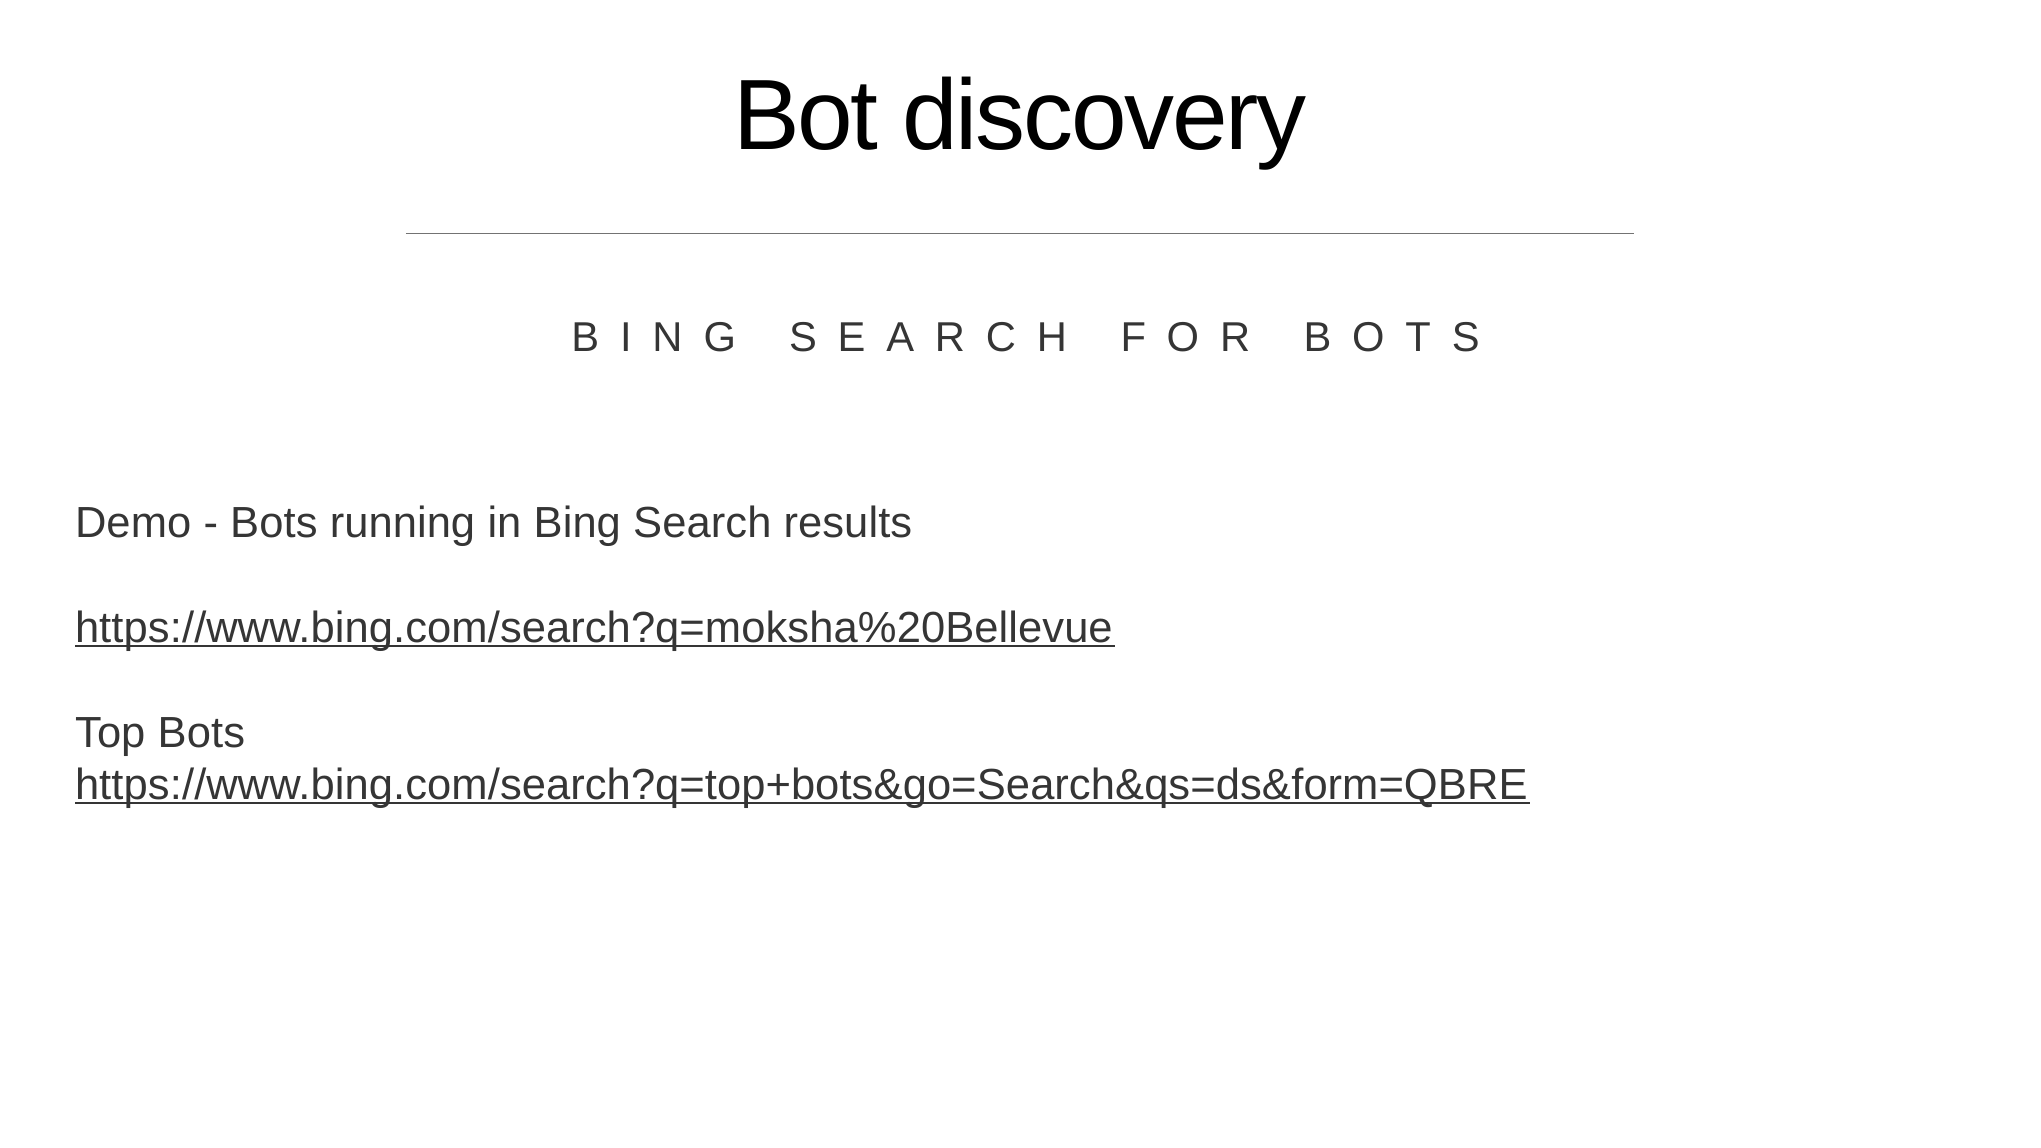

# Bot discovery
Bing Search for Bots
Demo - Bots running in Bing Search results

https://www.bing.com/search?q=moksha%20Bellevue

Top Bots
https://www.bing.com/search?q=top+bots&go=Search&qs=ds&form=QBRE